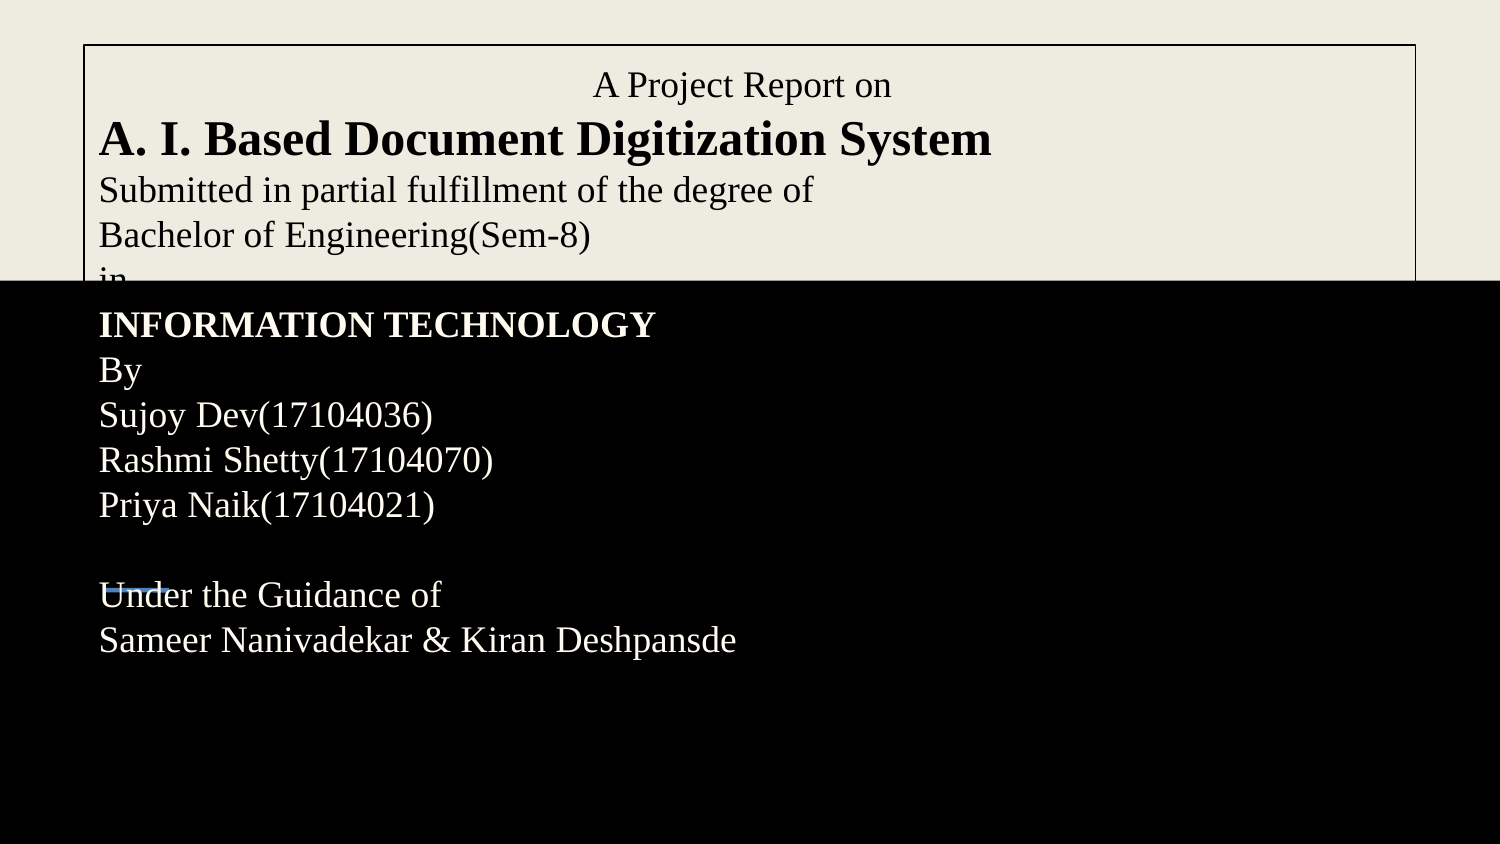

A Project Report on
A. I. Based Document Digitization System
Submitted in partial fulfillment of the degree of
Bachelor of Engineering(Sem-8)
in
INFORMATION TECHNOLOGY
By
Sujoy Dev(17104036)
Rashmi Shetty(17104070)
Priya Naik(17104021)
Under the Guidance of
Sameer Nanivadekar & Kiran Deshpansde